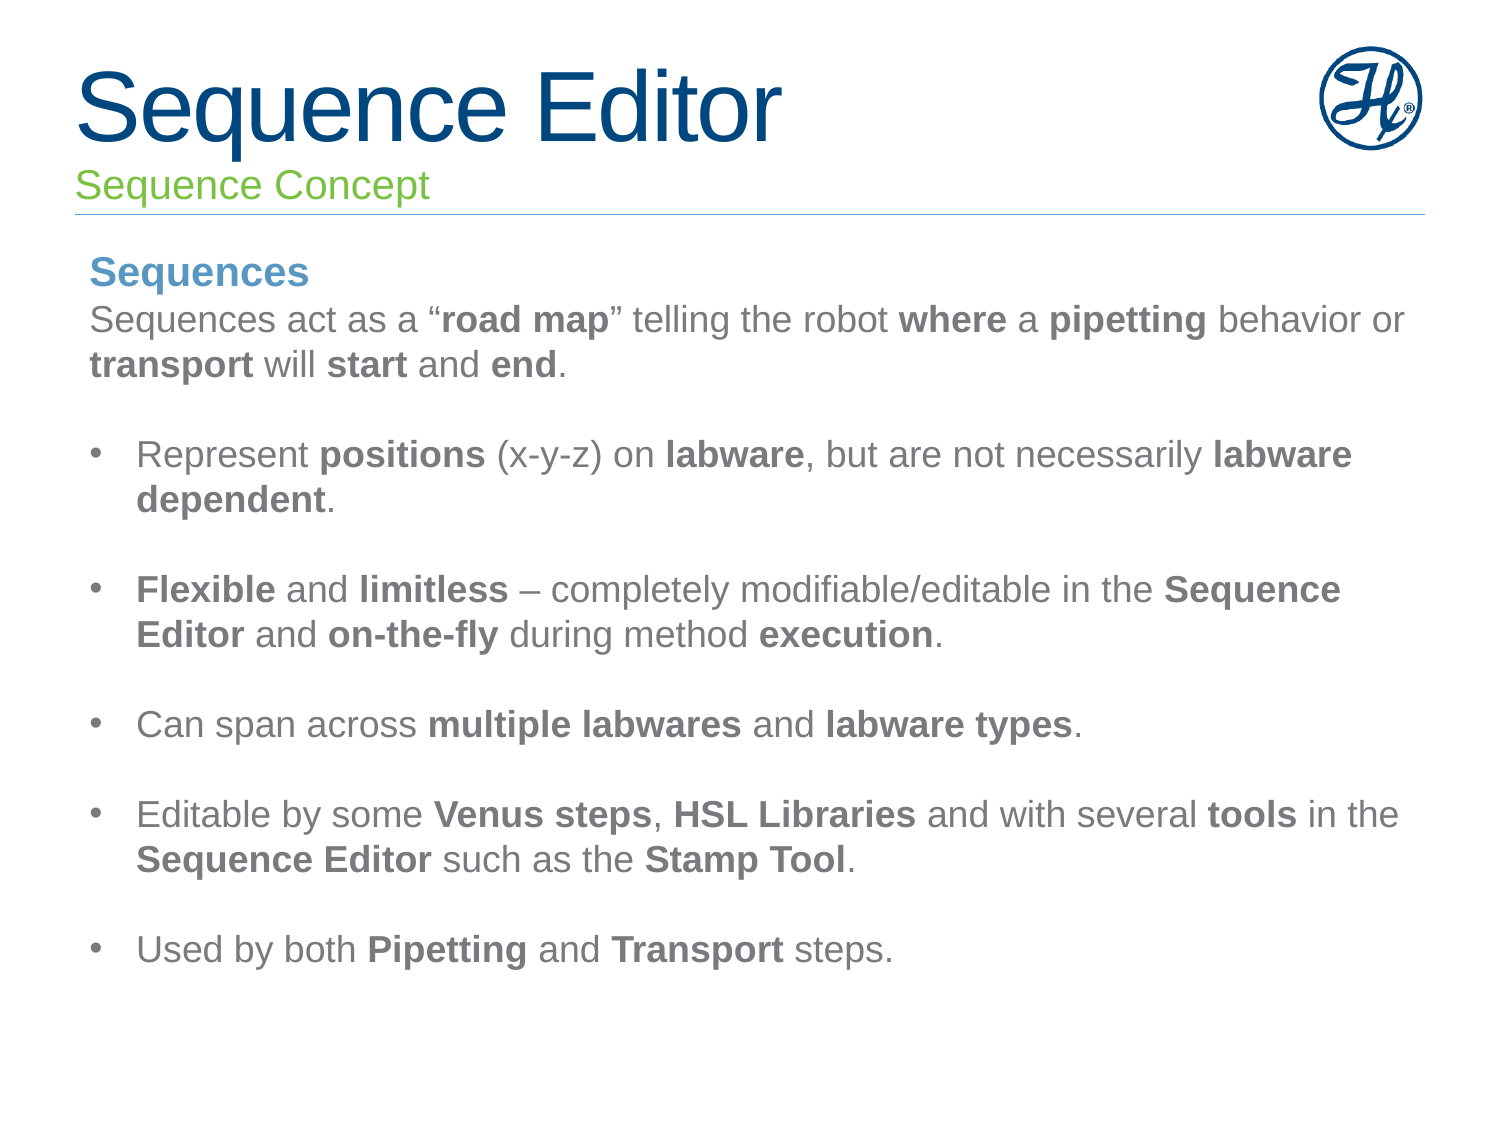

# Sequence Editor
Sequence Concept
Sequences
Sequences act as a “road map” telling the robot where a pipetting behavior or transport will start and end.

Represent positions (x-y-z) on labware, but are not necessarily labware dependent.

Flexible and limitless – completely modifiable/editable in the Sequence Editor and on-the-fly during method execution.

Can span across multiple labwares and labware types.

Editable by some Venus steps, HSL Libraries and with several tools in the Sequence Editor such as the Stamp Tool.

Used by both Pipetting and Transport steps.